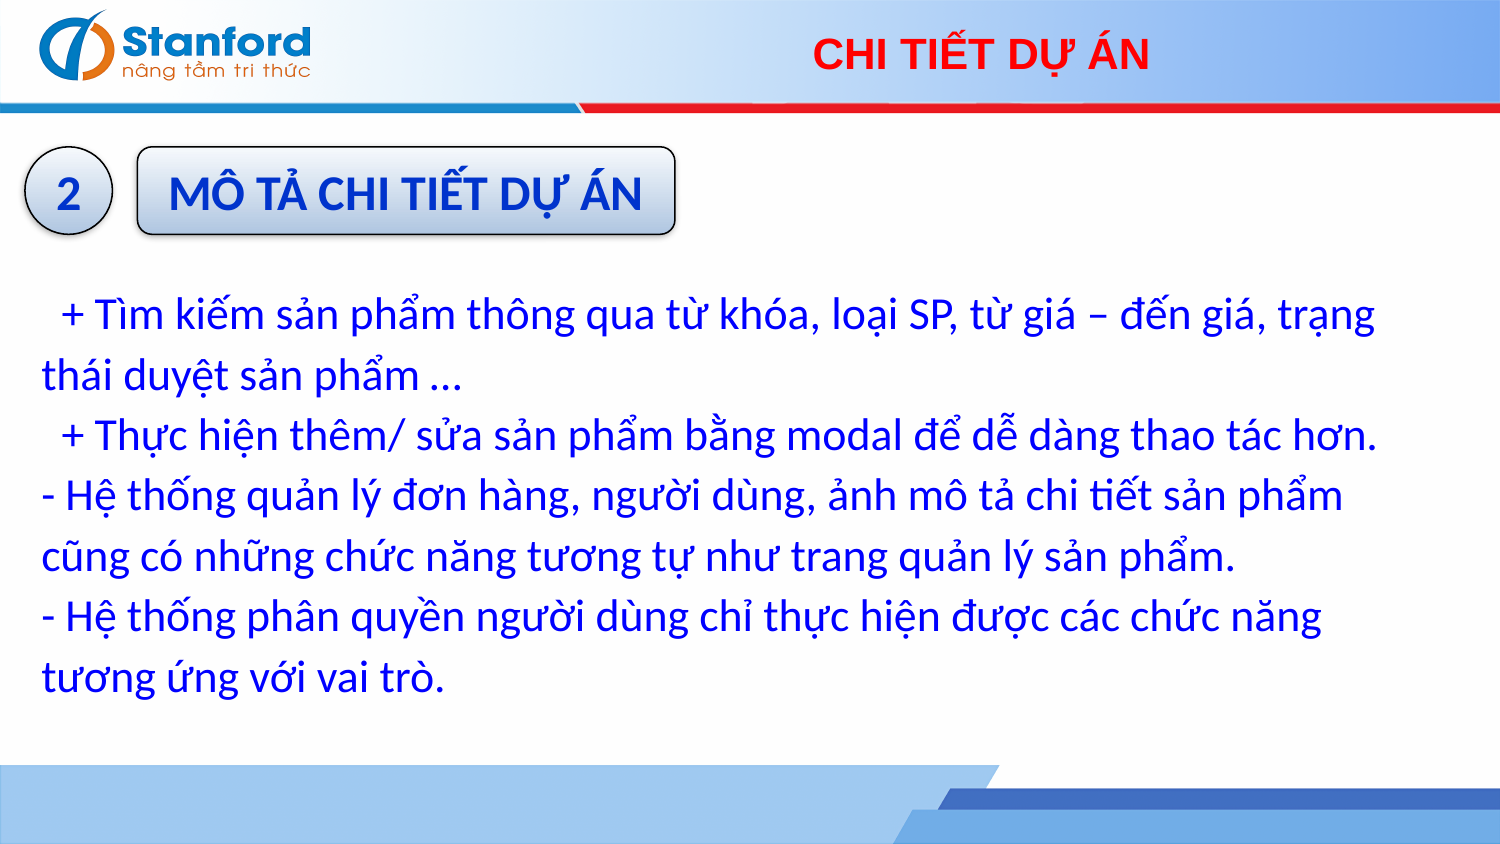

CHI TIẾT DỰ ÁN
2
MÔ TẢ CHI TIẾT DỰ ÁN
  + Tìm kiếm sản phẩm thông qua từ khóa, loại SP, từ giá – đến giá, trạng thái duyệt sản phẩm …
  + Thực hiện thêm/ sửa sản phẩm bằng modal để dễ dàng thao tác hơn.
- Hệ thống quản lý đơn hàng, người dùng, ảnh mô tả chi tiết sản phẩm cũng có những chức năng tương tự như trang quản lý sản phẩm.
- Hệ thống phân quyền người dùng chỉ thực hiện được các chức năng tương ứng với vai trò.